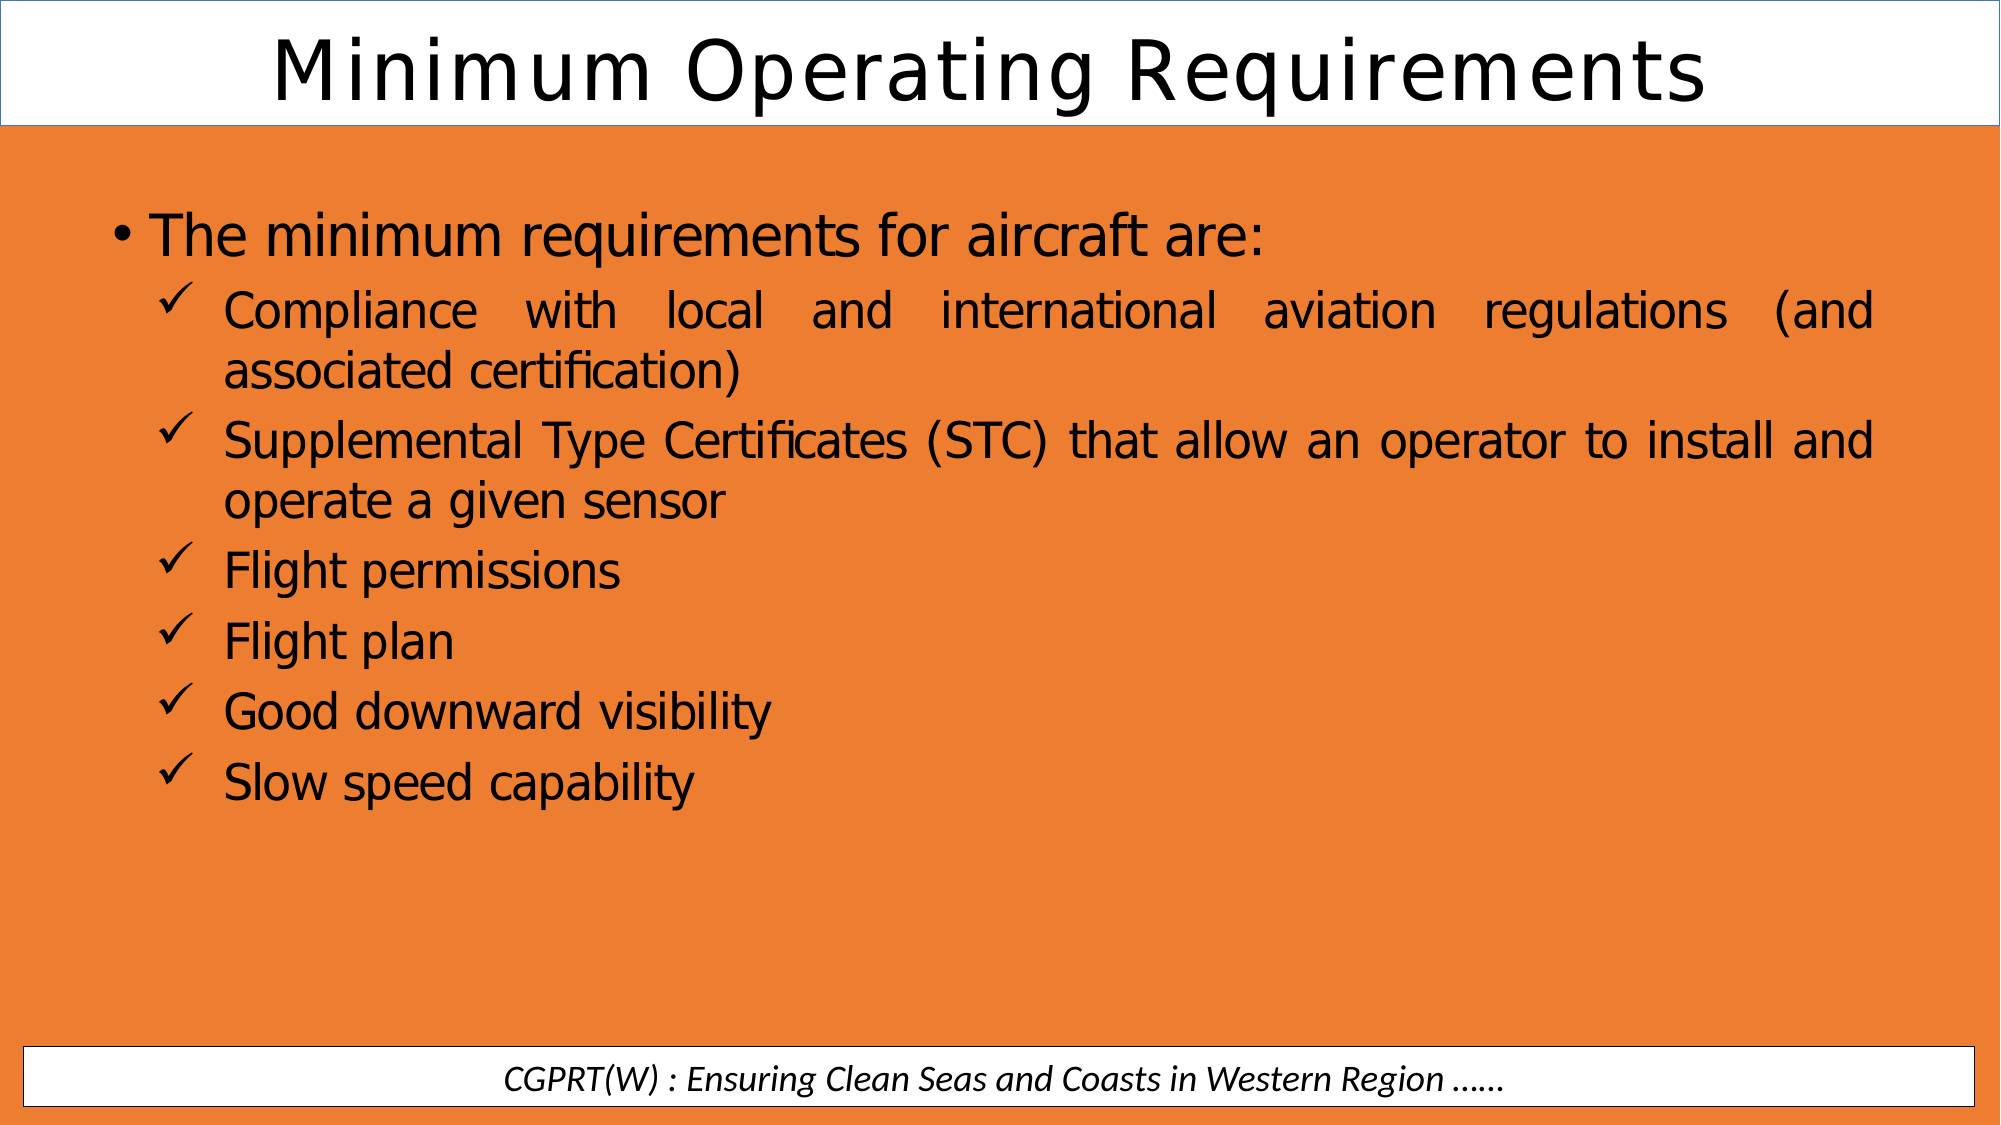

Minimum Operating Requirements
The minimum requirements for aircraft are:
Compliance with local and international aviation regulations (and associated certification)
Supplemental Type Certificates (STC) that allow an operator to install and operate a given sensor
Flight permissions
Flight plan
Good downward visibility
Slow speed capability

 CGPRT(W) : Ensuring Clean Seas and Coasts in Western Region ……